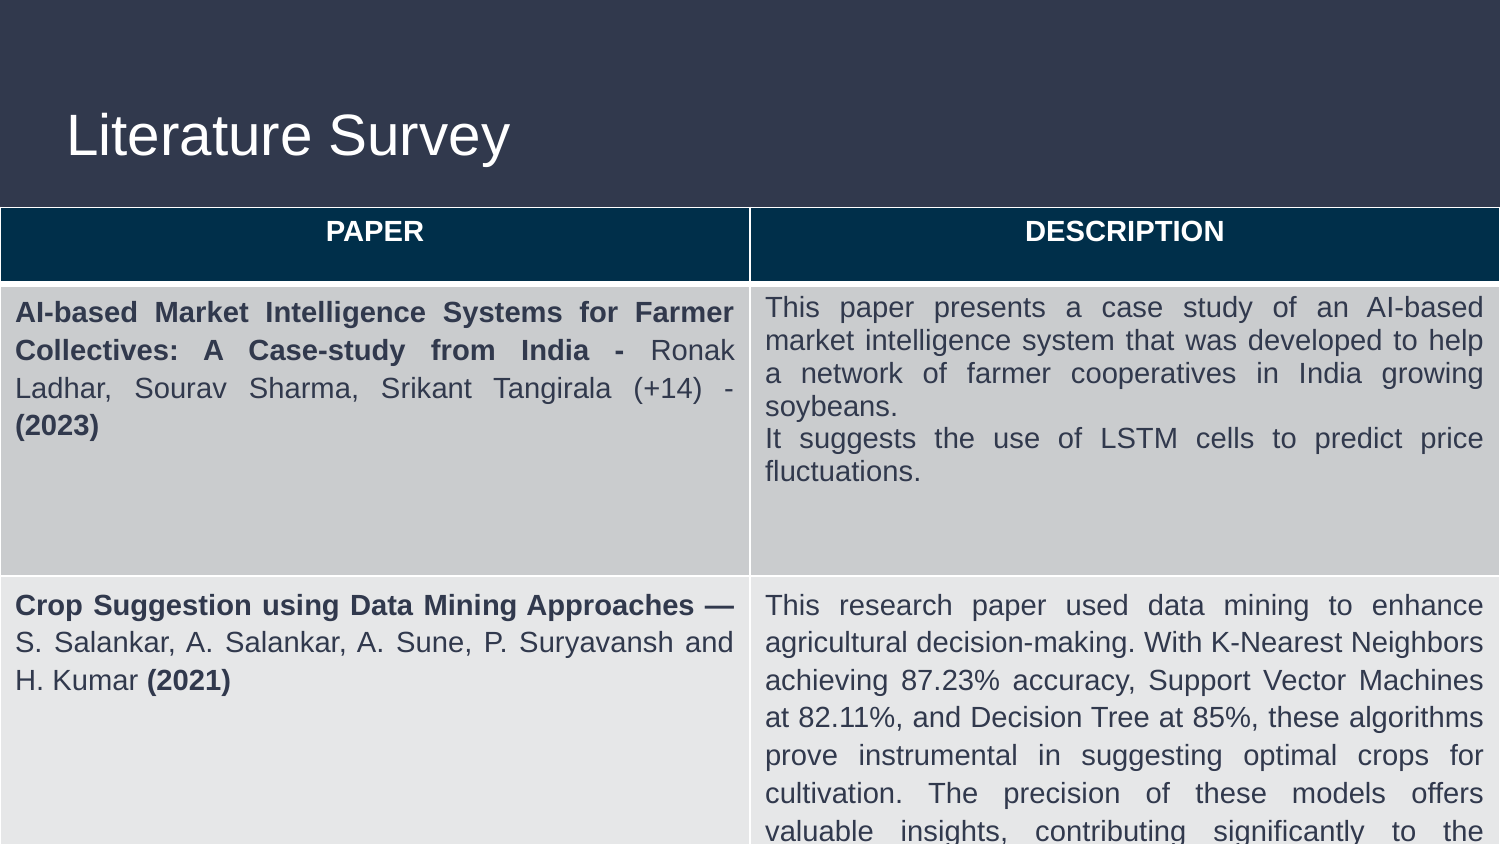

# Literature Survey
| PAPER | DESCRIPTION |
| --- | --- |
| AI-based Market Intelligence Systems for Farmer Collectives: A Case-study from India - Ronak Ladhar, Sourav Sharma, Srikant Tangirala (+14) - (2023) | This paper presents a case study of an AI-based market intelligence system that was developed to help a network of farmer cooperatives in India growing soybeans. It suggests the use of LSTM cells to predict price fluctuations. |
| Crop Suggestion using Data Mining Approaches — S. Salankar, A. Salankar, A. Sune, P. Suryavansh and H. Kumar (2021) | This research paper used data mining to enhance agricultural decision-making. With K-Nearest Neighbors achieving 87.23% accuracy, Support Vector Machines at 82.11%, and Decision Tree at 85%, these algorithms prove instrumental in suggesting optimal crops for cultivation. The precision of these models offers valuable insights, contributing significantly to the efficiency and productivity of agricultural practices. |